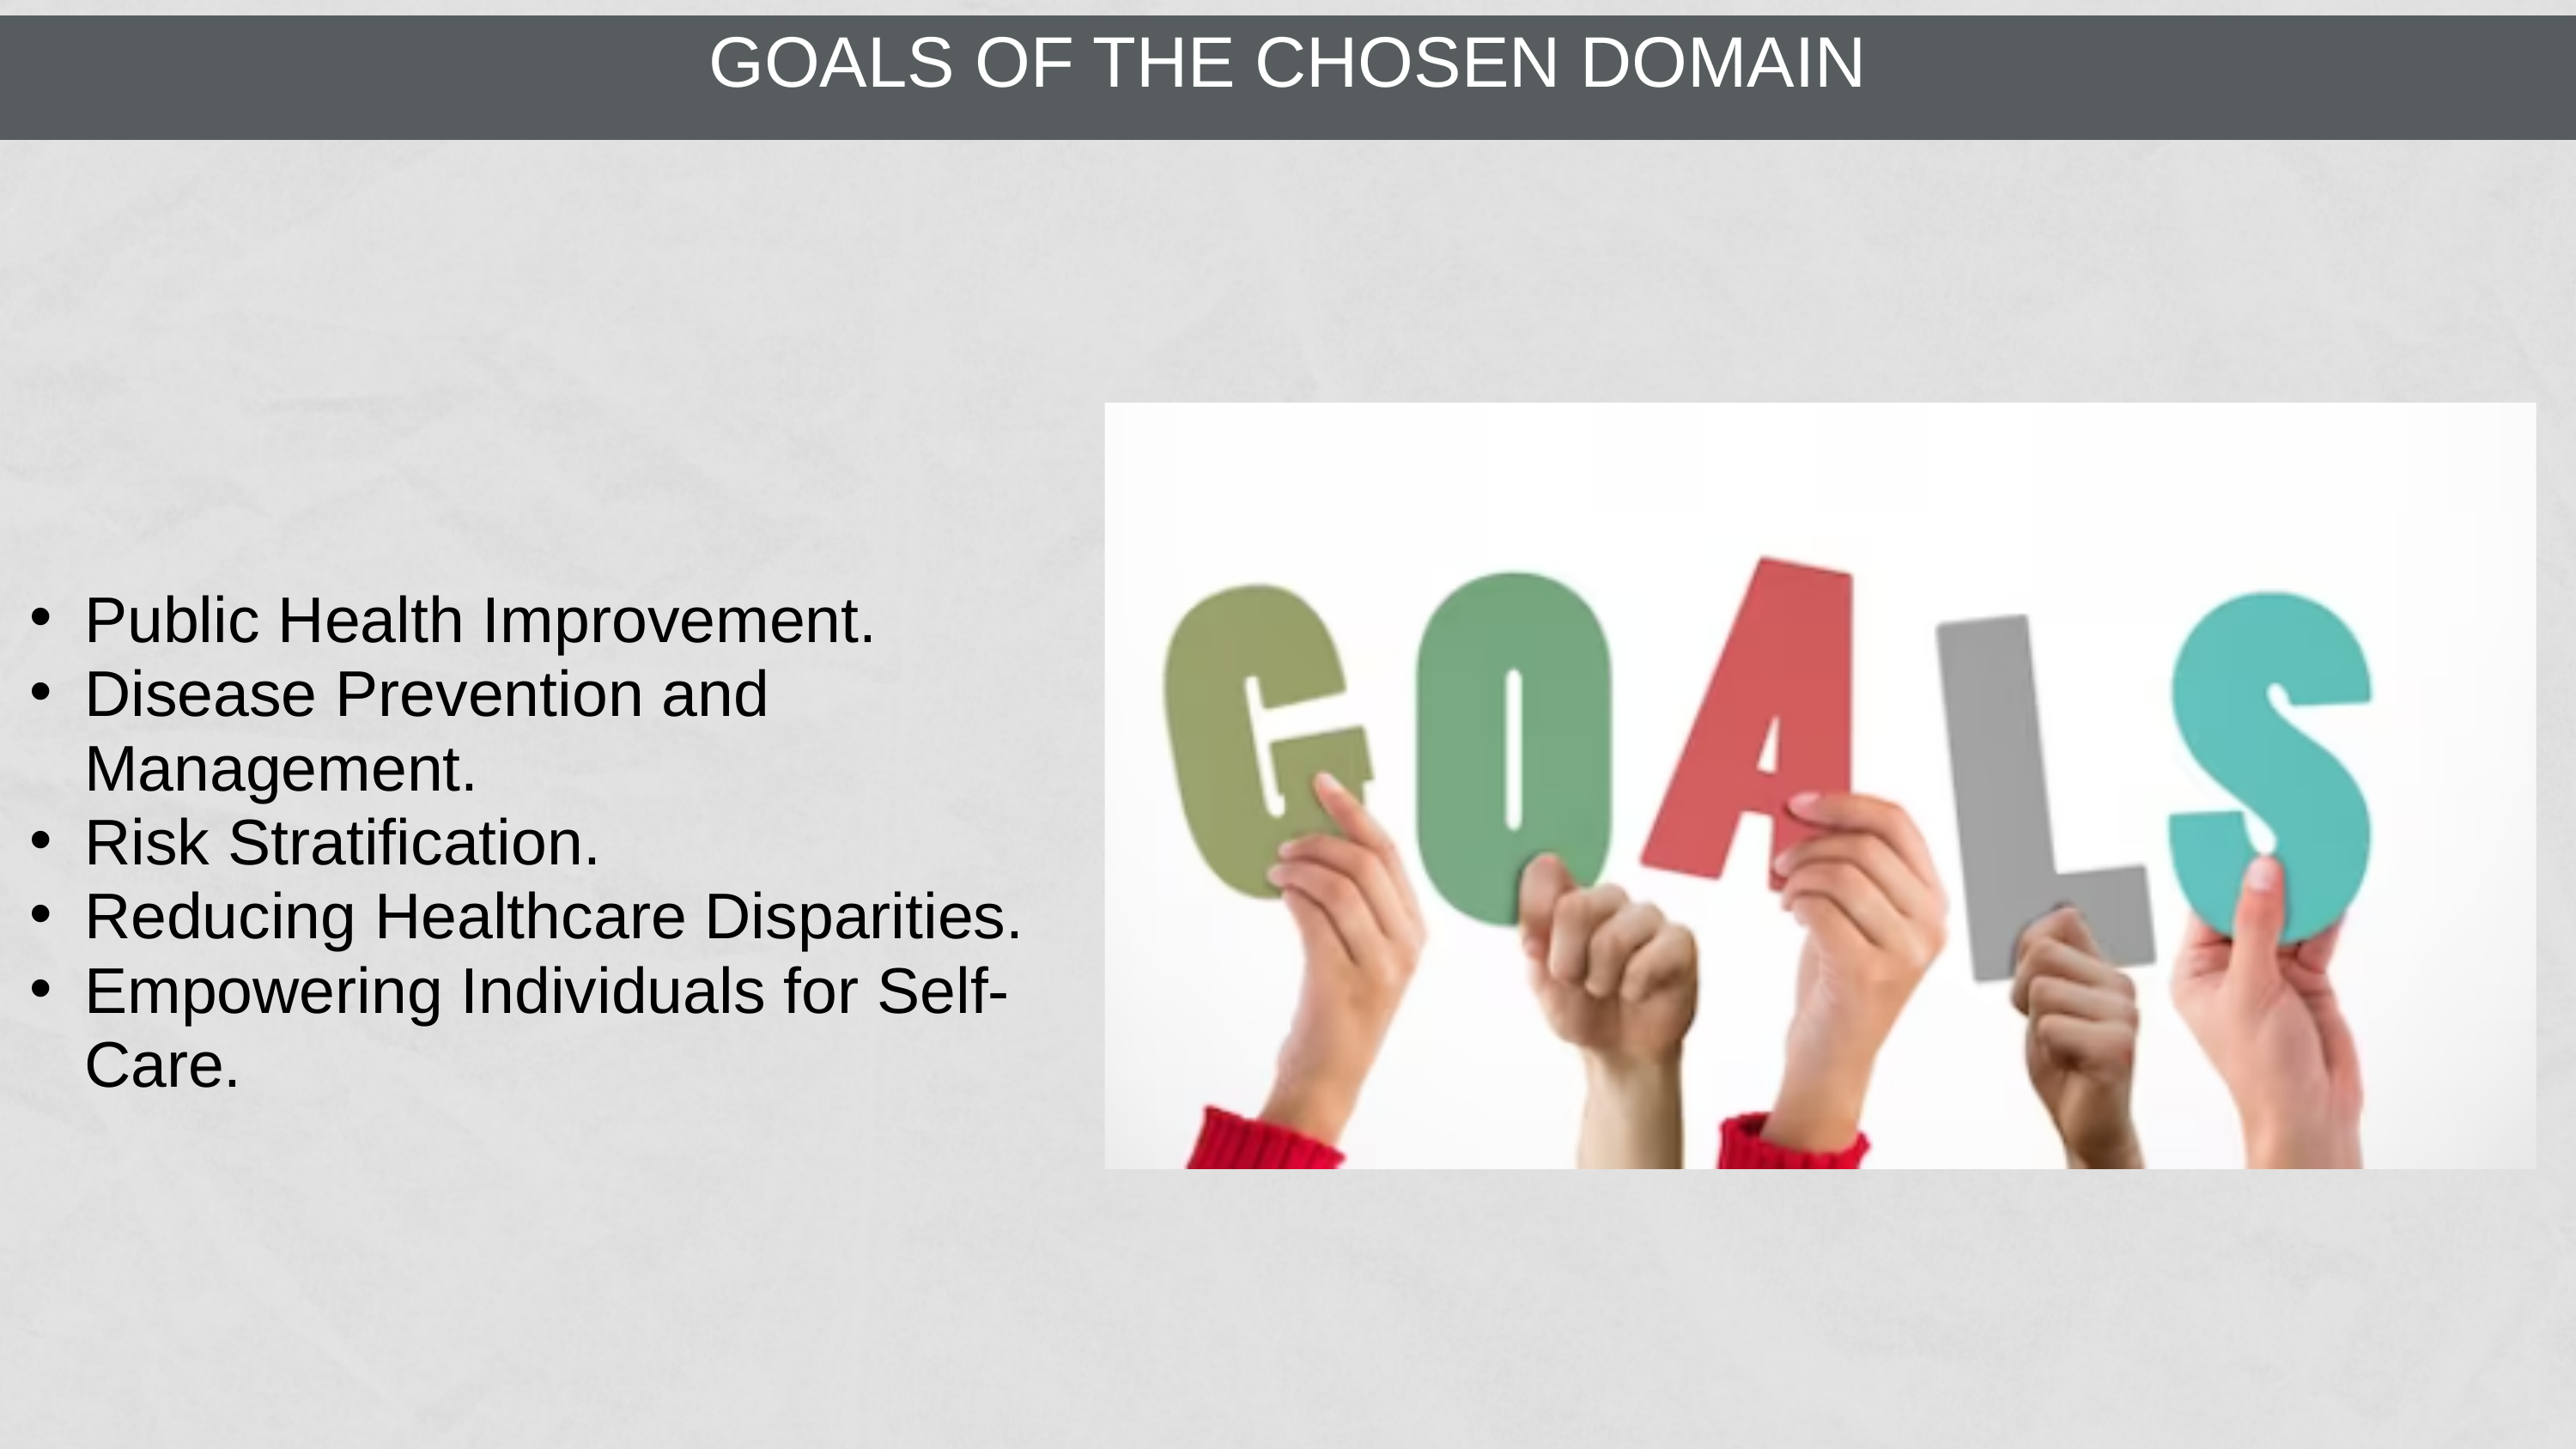

GOALS OF THE CHOSEN DOMAIN

Public Health Improvement.
Disease Prevention and Management.
Risk Stratification.
Reducing Healthcare Disparities.
Empowering Individuals for Self-Care.